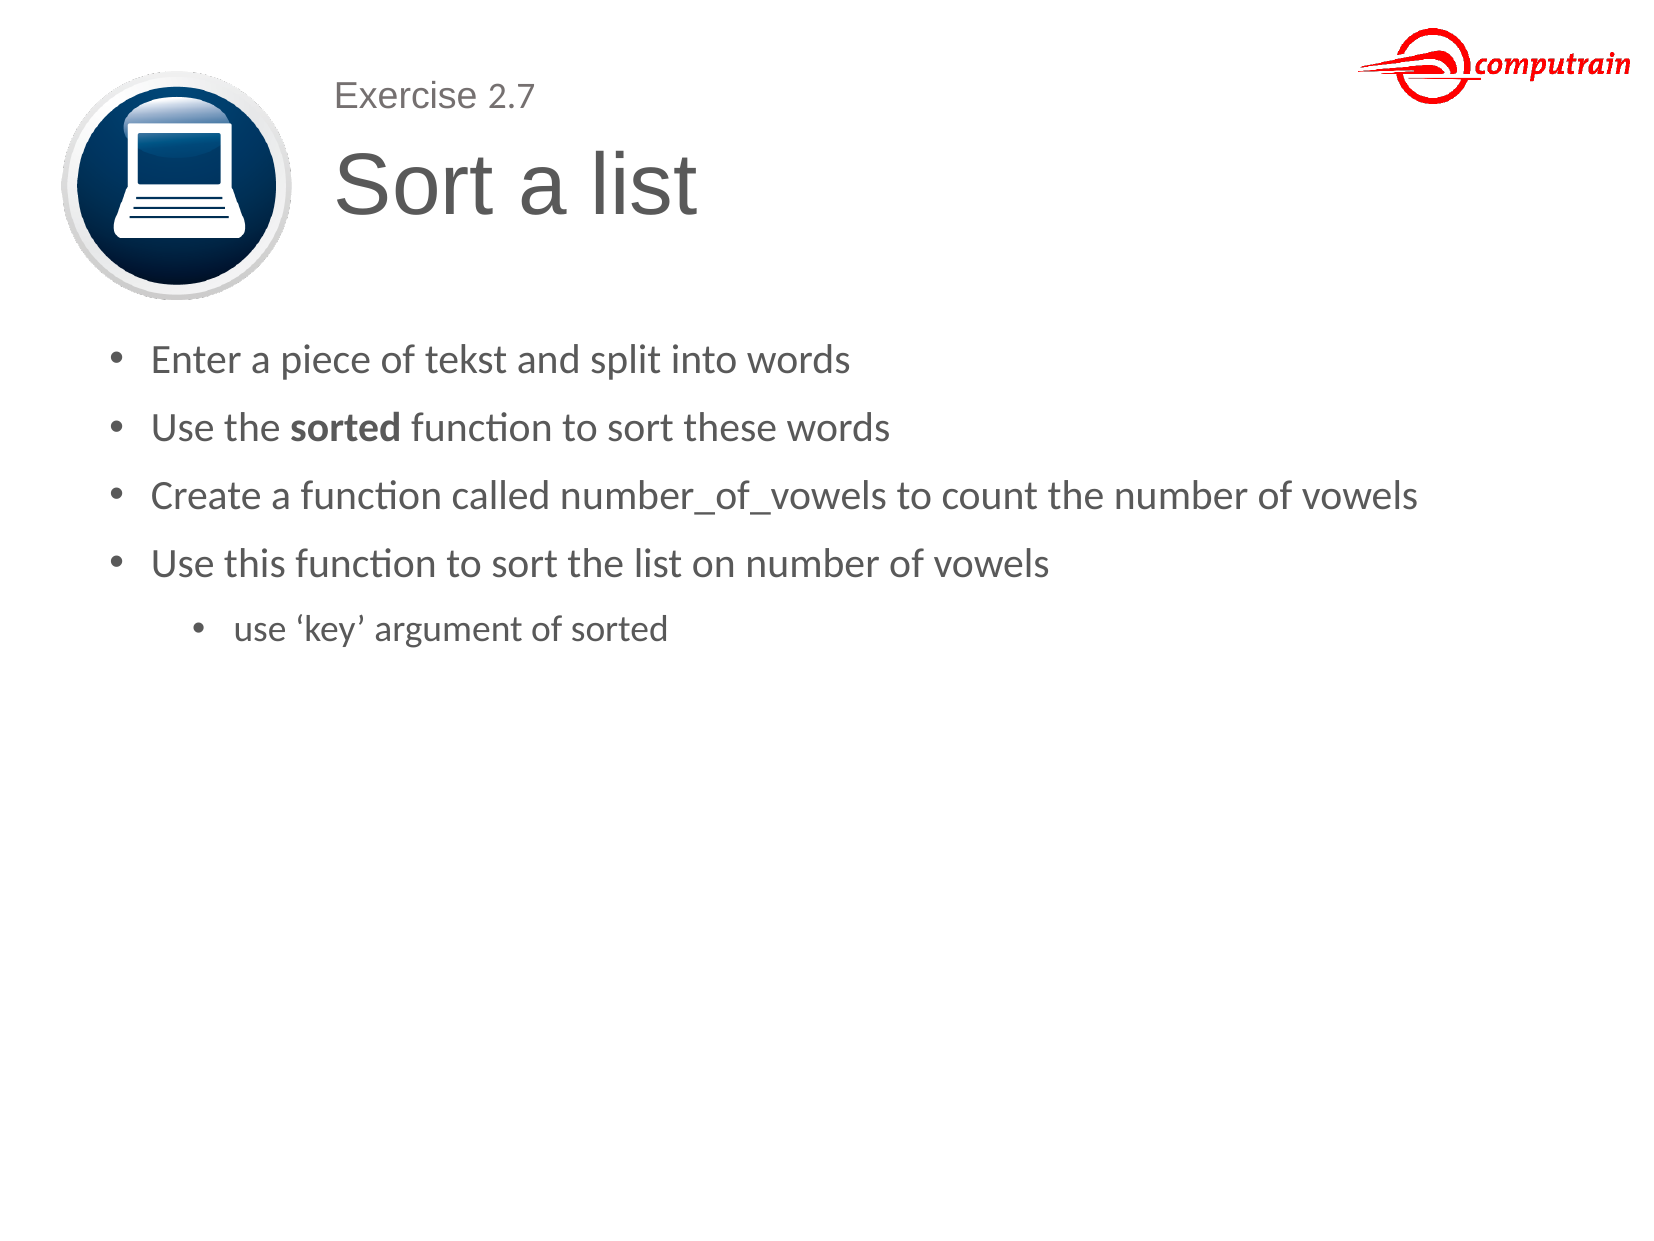

Exercise 2.7
# Sort a list
Enter a piece of tekst and split into words
Use the sorted function to sort these words
Create a function called number_of_vowels to count the number of vowels
Use this function to sort the list on number of vowels
use ‘key’ argument of sorted